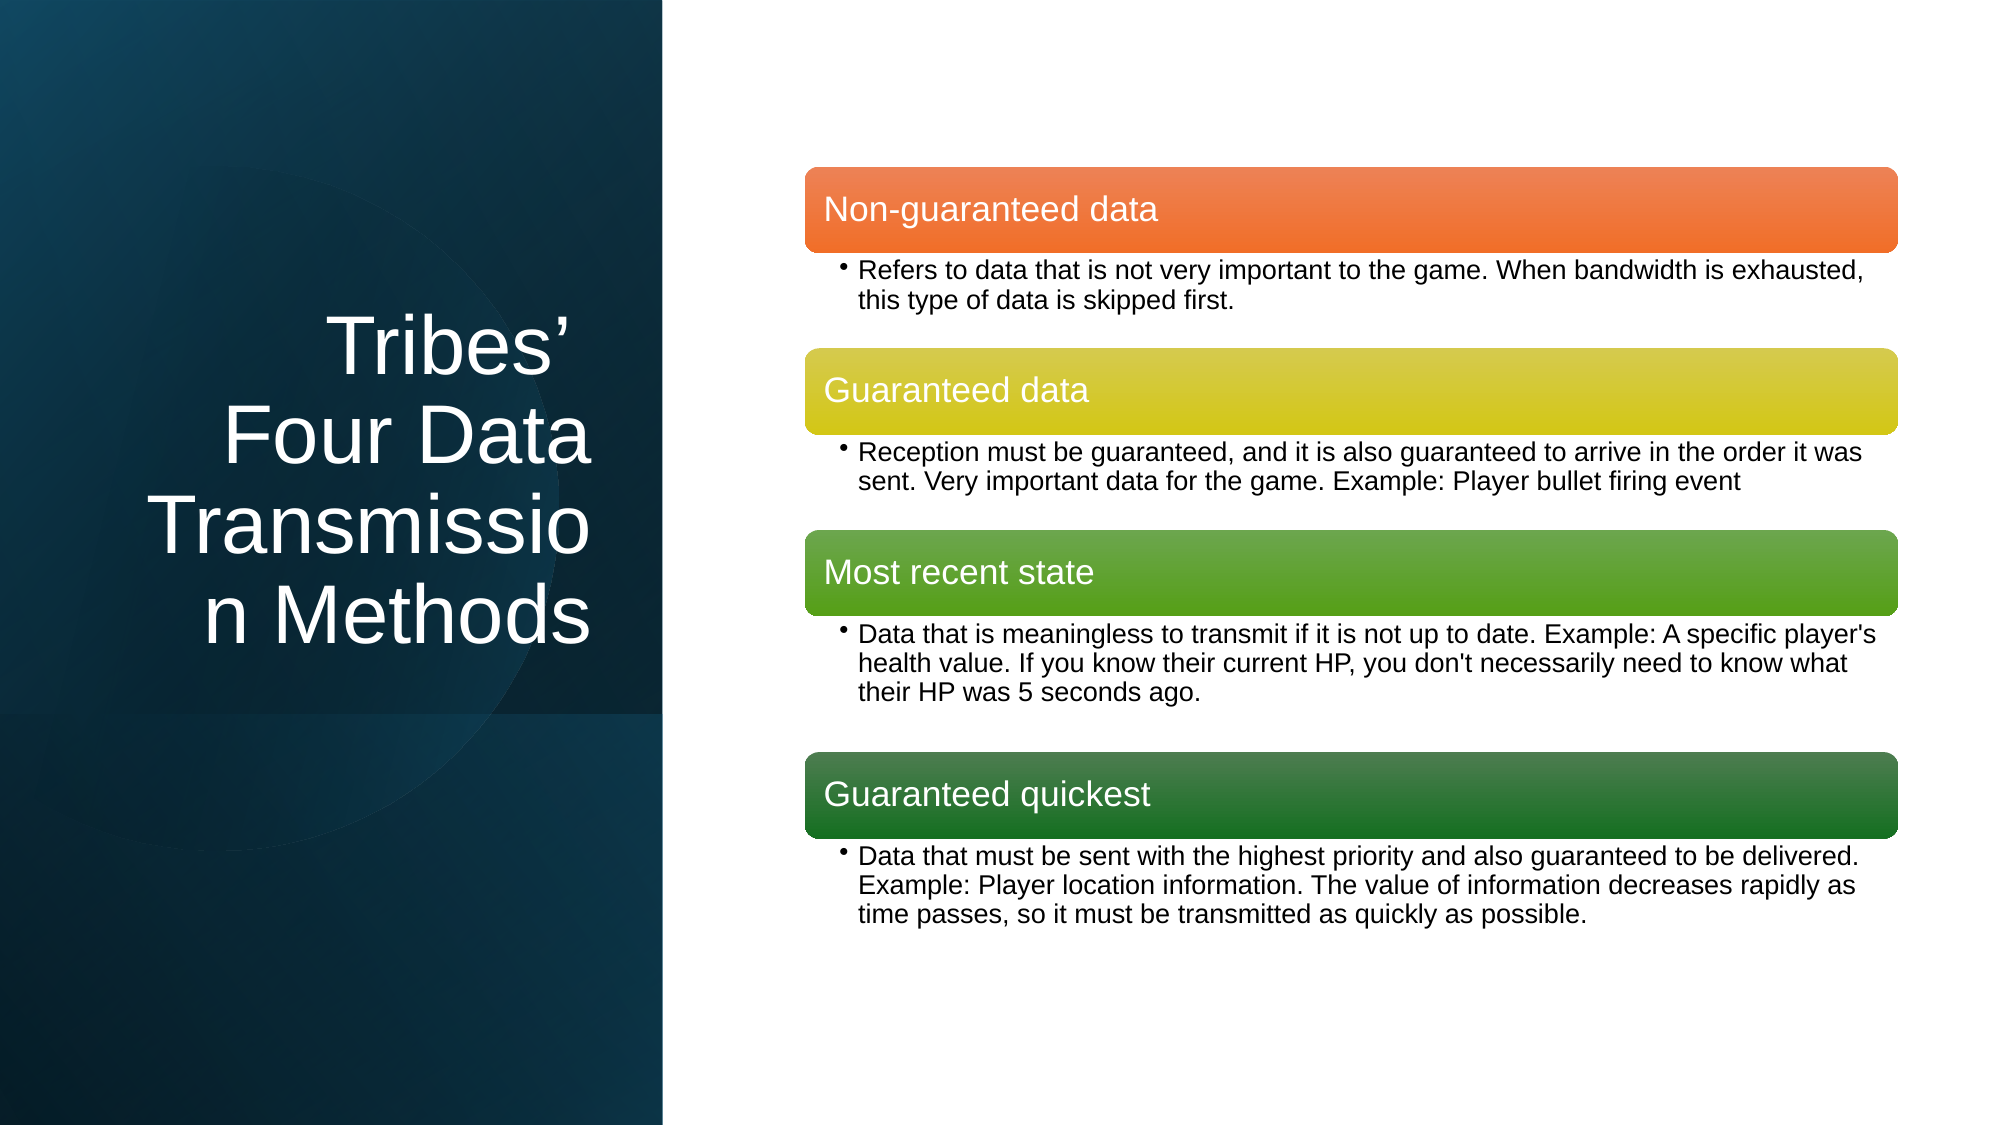

Non-guaranteed data
Refers to data that is not very important to the game. When bandwidth is exhausted, this type of data is skipped first.
Guaranteed data
Reception must be guaranteed, and it is also guaranteed to arrive in the order it was sent. Very important data for the game. Example: Player bullet firing event
Most recent state
Data that is meaningless to transmit if it is not up to date. Example: A specific player's health value. If you know their current HP, you don't necessarily need to know what their HP was 5 seconds ago.
Guaranteed quickest
Data that must be sent with the highest priority and also guaranteed to be delivered. Example: Player location information. The value of information decreases rapidly as time passes, so it must be transmitted as quickly as possible.

# Tribes’ Four Data Transmission Methods